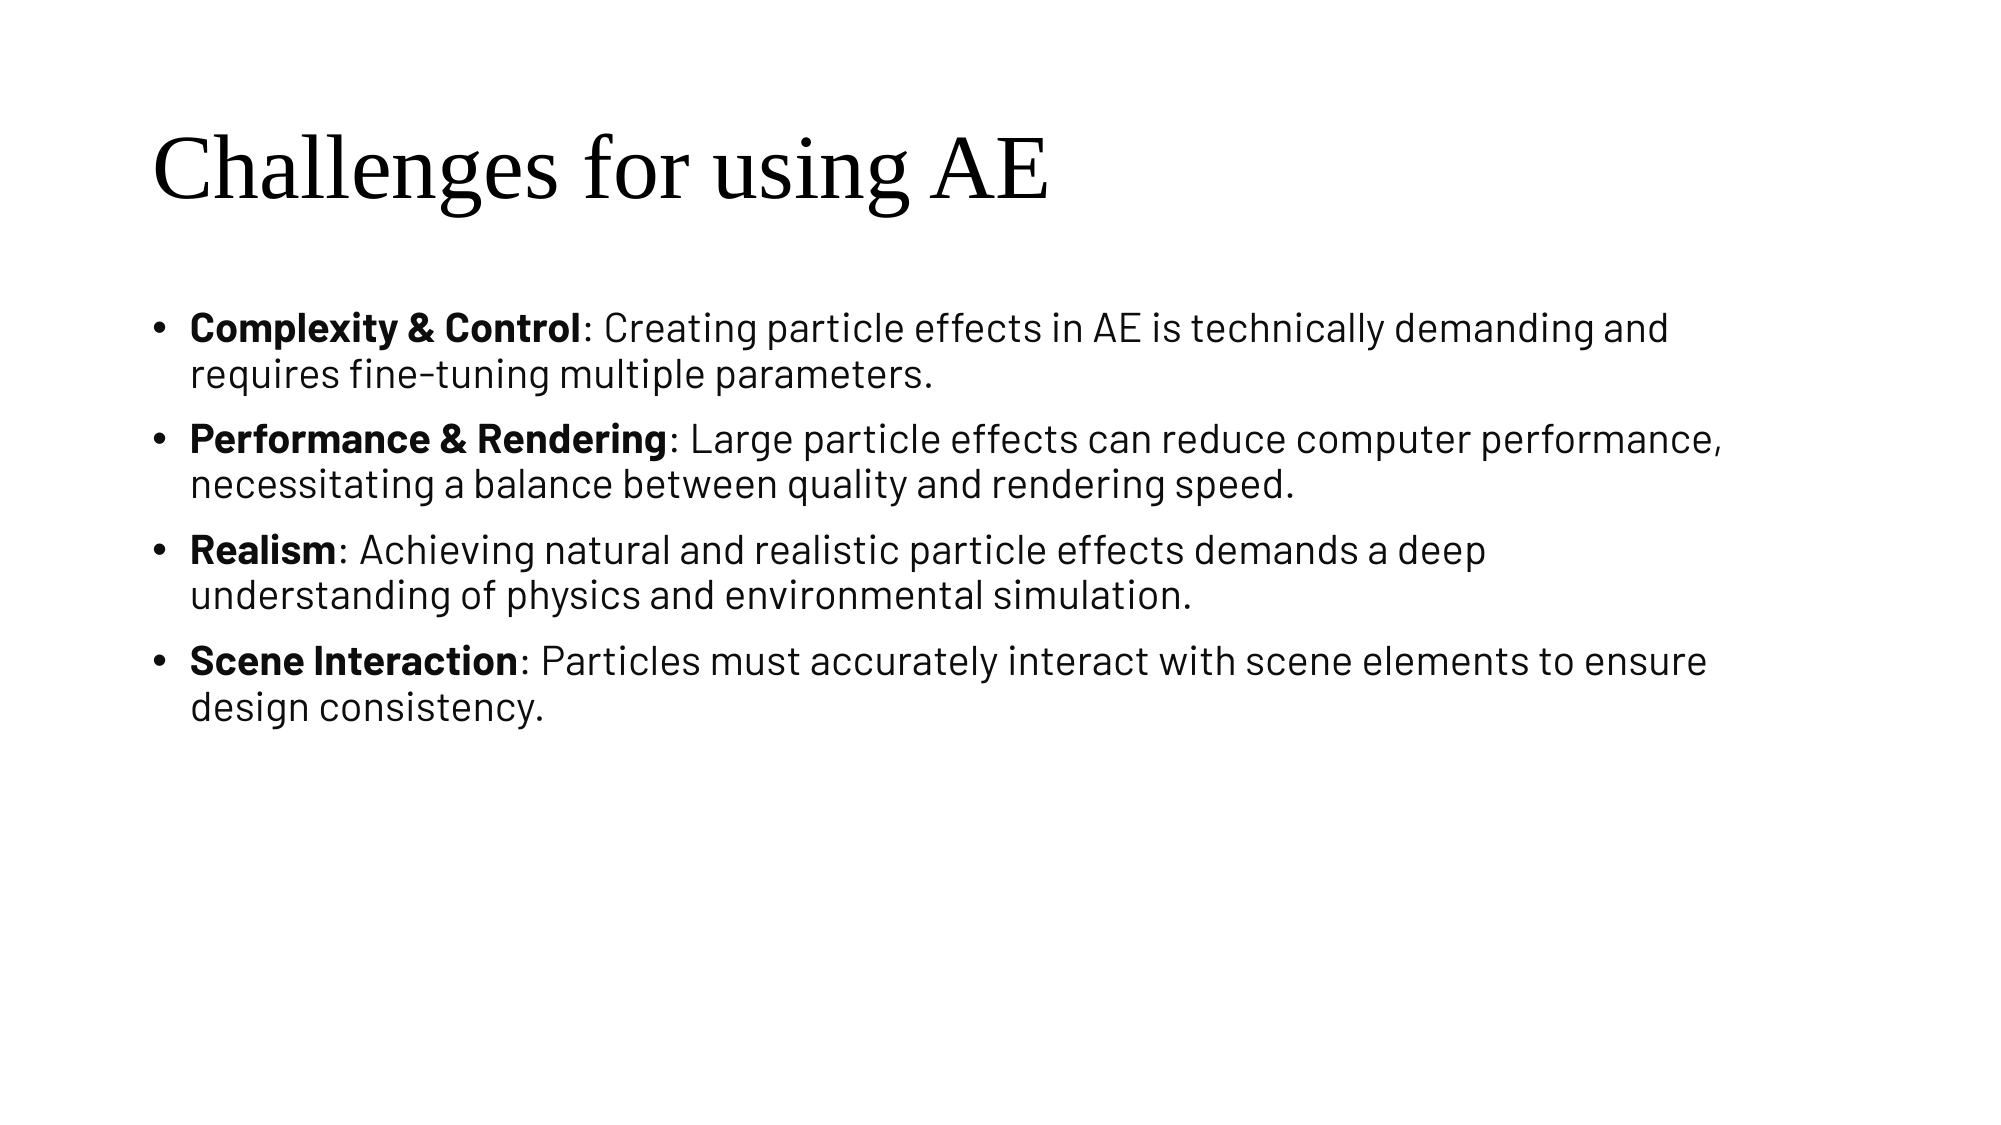

# Challenges for using AE
Complexity & Control: Creating particle effects in AE is technically demanding and requires fine-tuning multiple parameters.
Performance & Rendering: Large particle effects can reduce computer performance, necessitating a balance between quality and rendering speed.
Realism: Achieving natural and realistic particle effects demands a deep understanding of physics and environmental simulation.
Scene Interaction: Particles must accurately interact with scene elements to ensure design consistency.